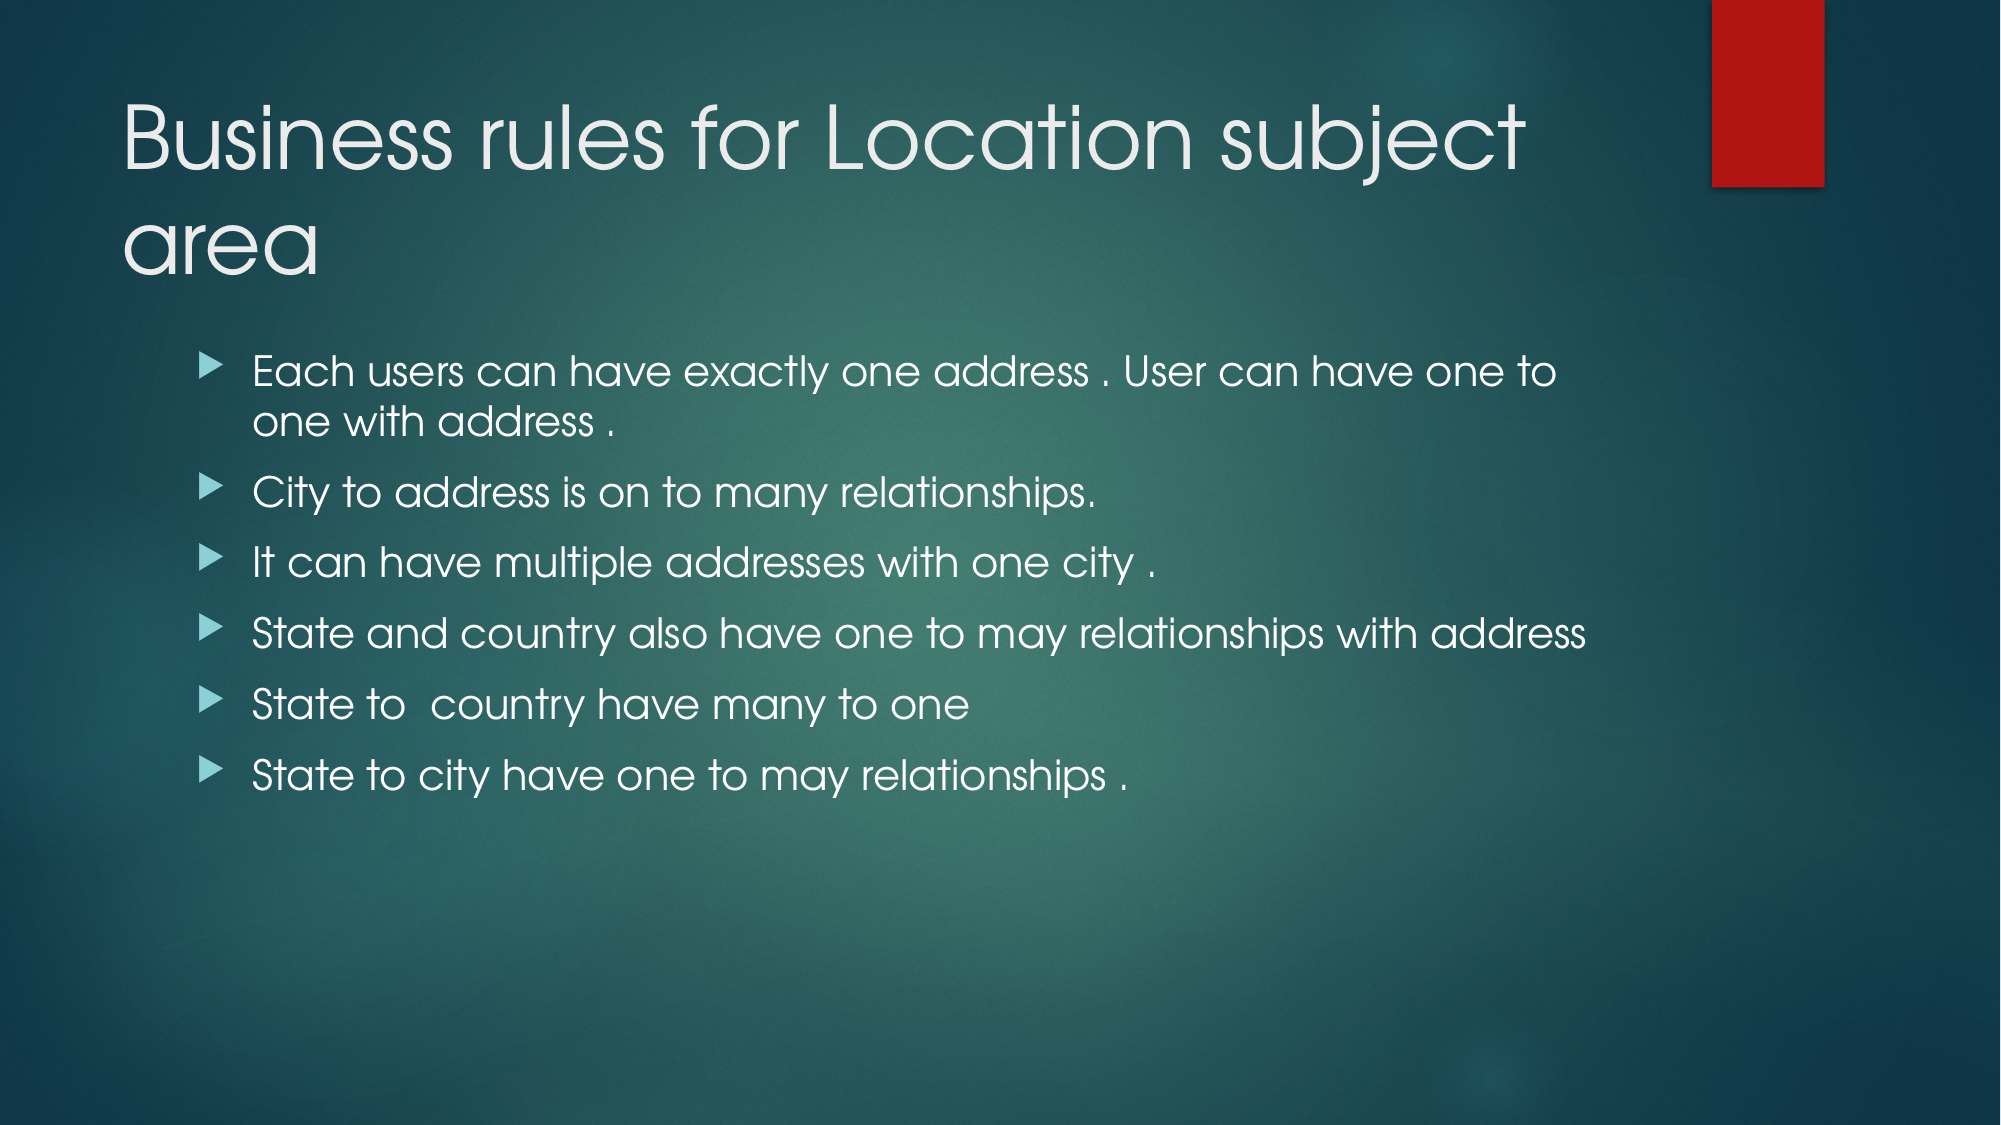

# Business rules for Location subject area
Each users can have exactly one address . User can have one to one with address .
City to address is on to many relationships.
It can have multiple addresses with one city .
State and country also have one to may relationships with address
State to  country have many to one
State to city have one to may relationships .